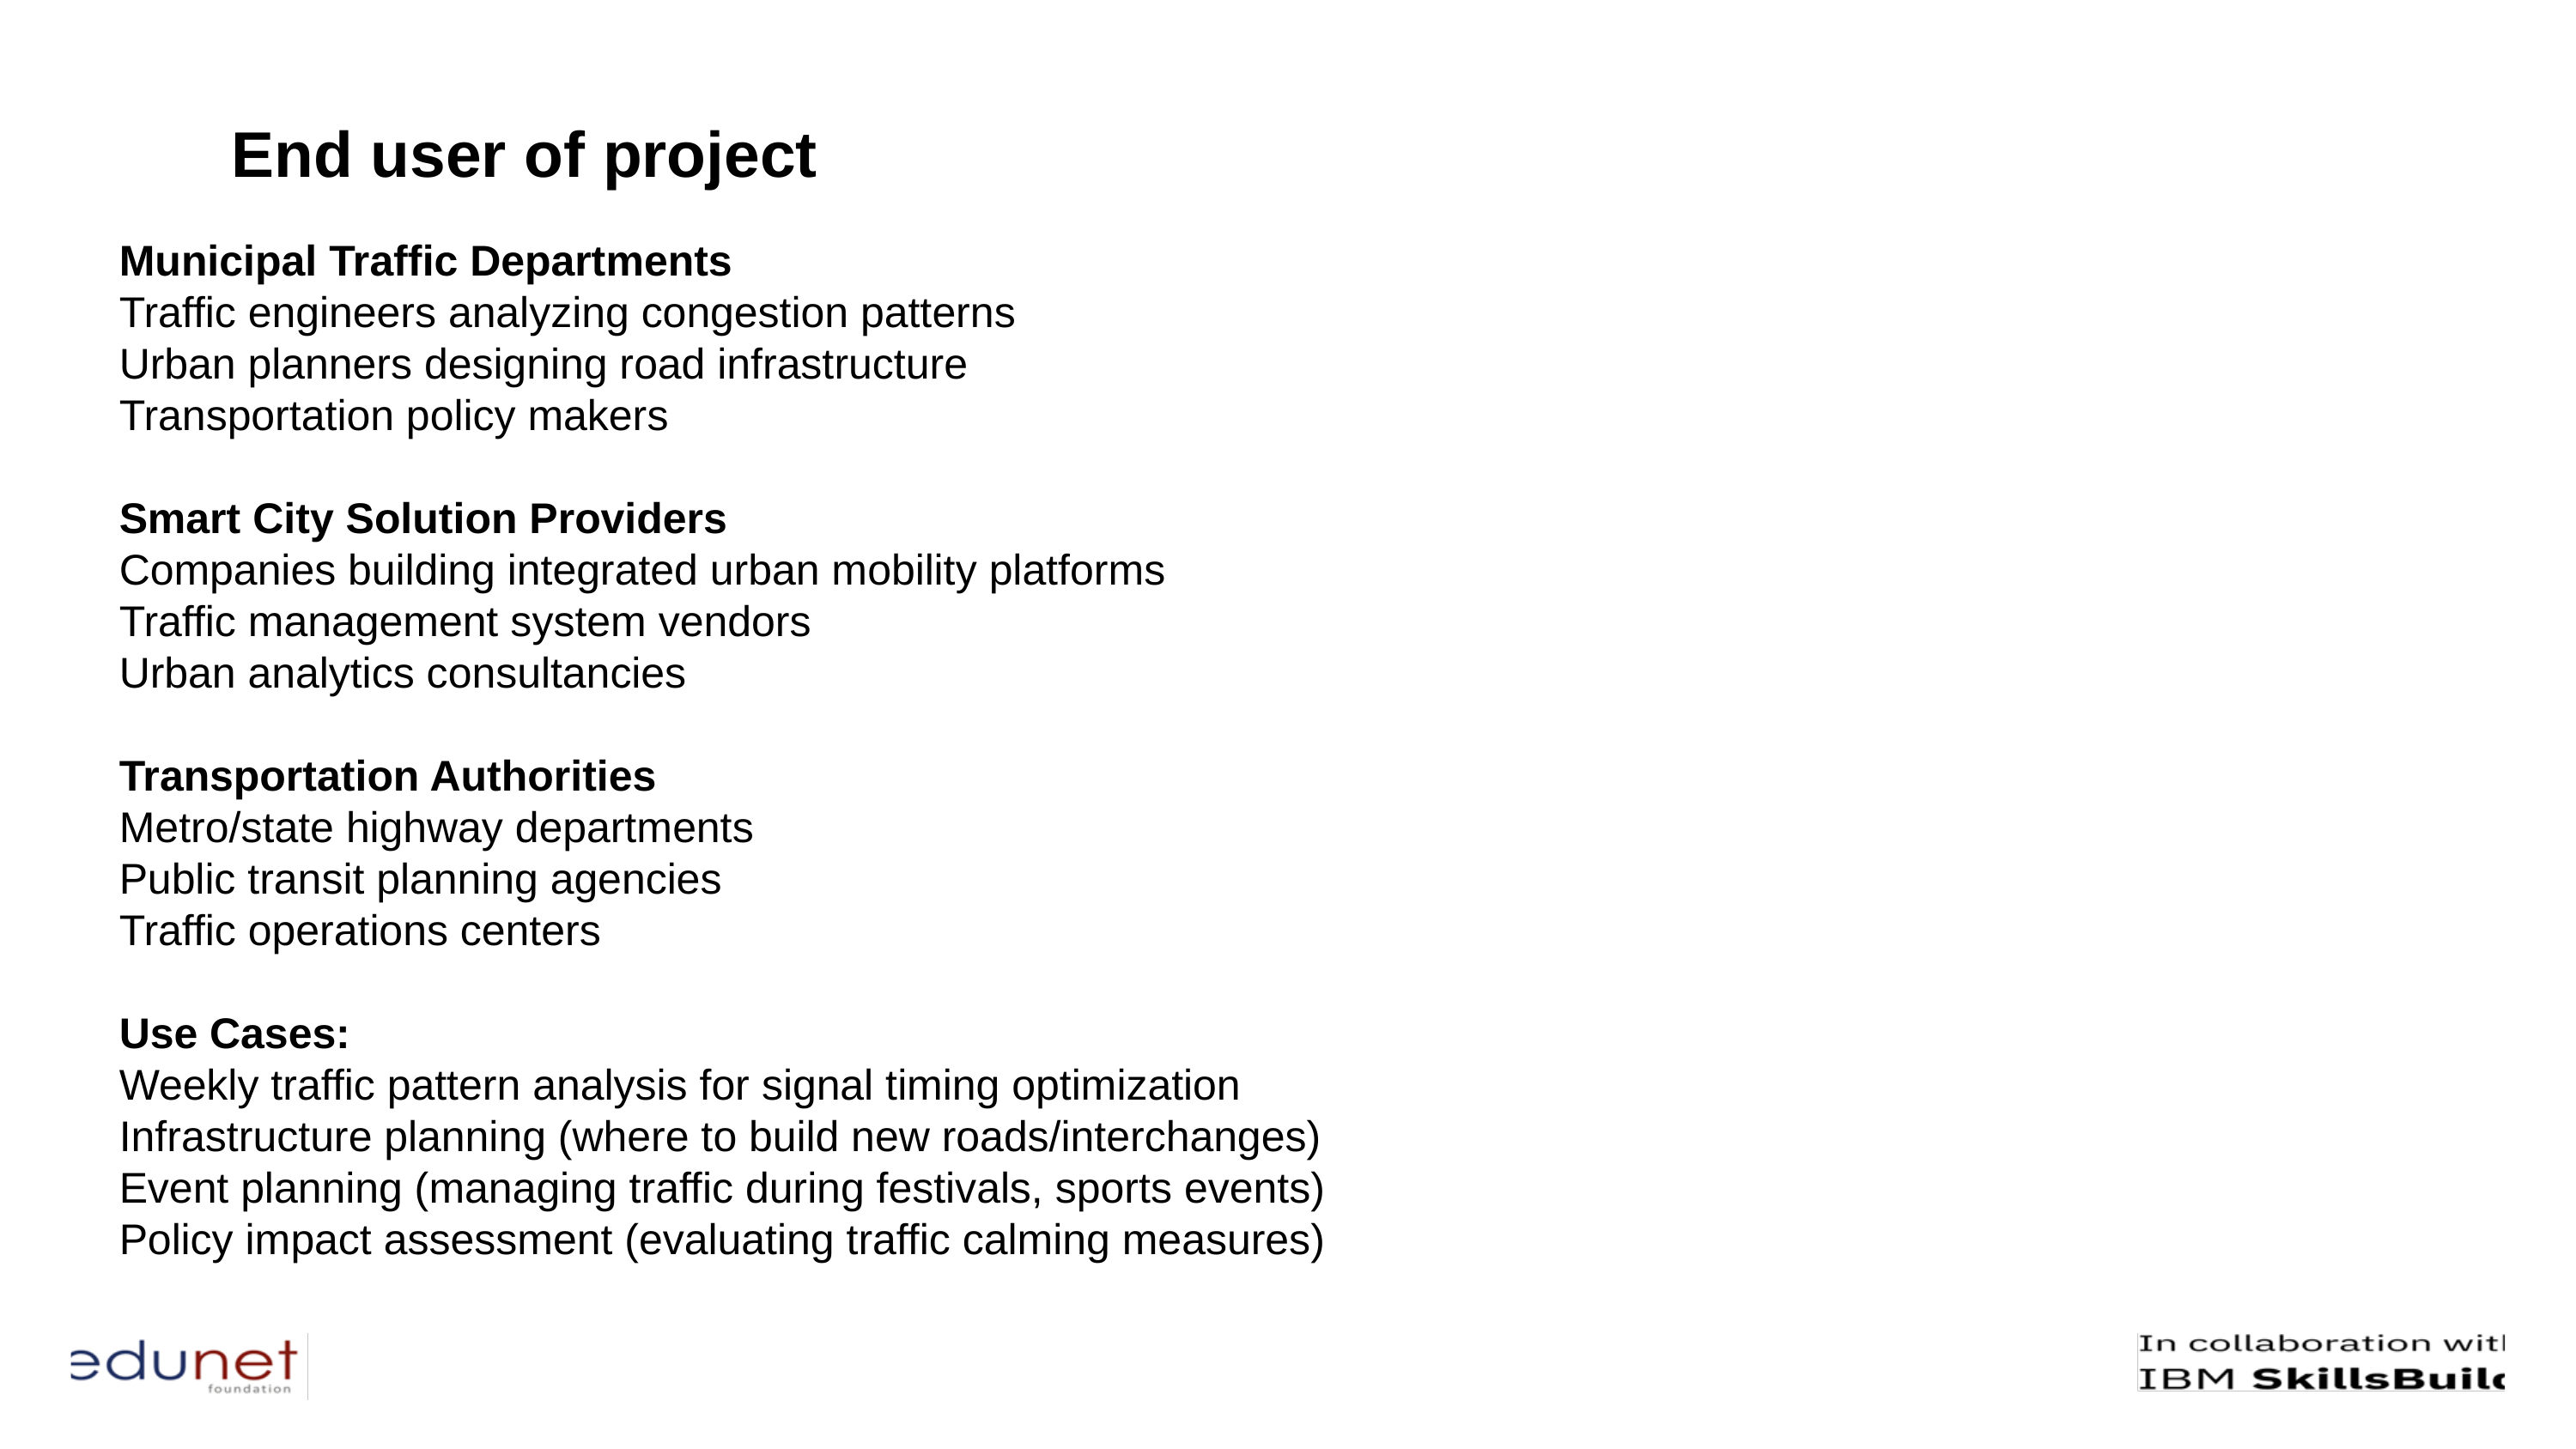

End user of project
Municipal Traffic Departments
Traffic engineers analyzing congestion patterns
Urban planners designing road infrastructure
Transportation policy makers

Smart City Solution Providers
Companies building integrated urban mobility platforms
Traffic management system vendors
Urban analytics consultancies

Transportation Authorities
Metro/state highway departments
Public transit planning agencies
Traffic operations centers

Use Cases:
Weekly traffic pattern analysis for signal timing optimization
Infrastructure planning (where to build new roads/interchanges)
Event planning (managing traffic during festivals, sports events)
Policy impact assessment (evaluating traffic calming measures)

We are usihjhhhhg Age=ntic